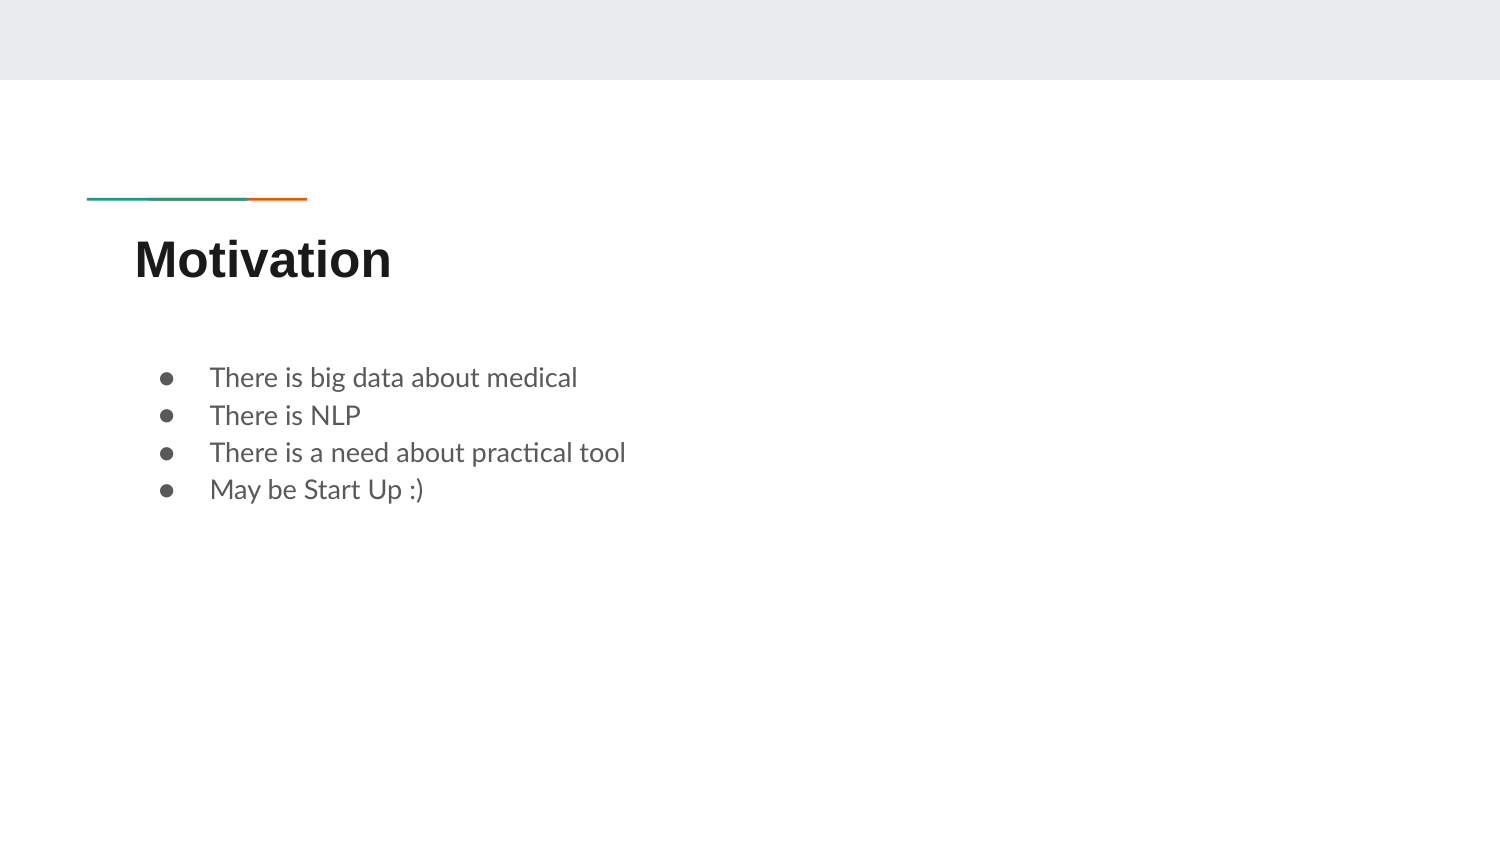

# Motivation
There is big data about medical
There is NLP
There is a need about practical tool
May be Start Up :)